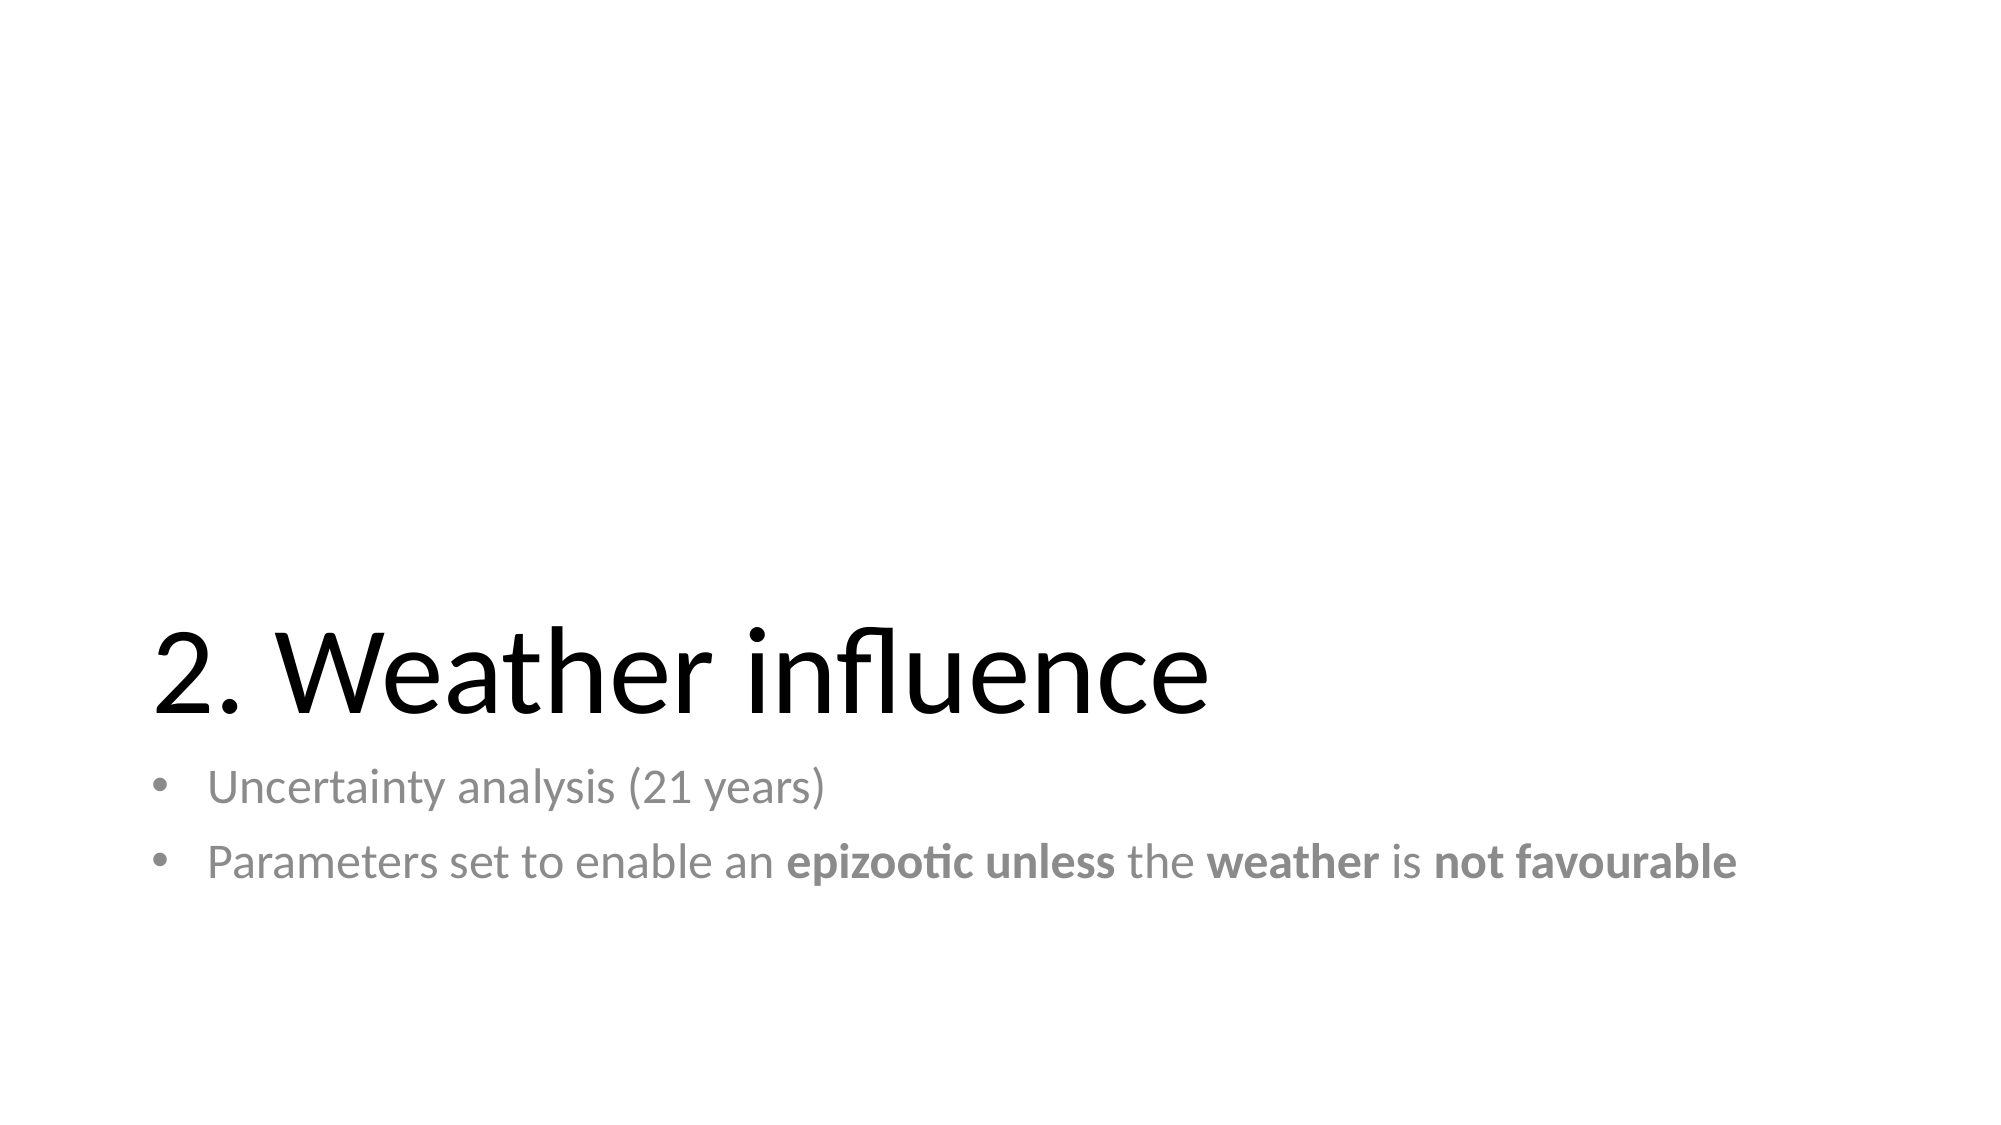

# 2. Weather influence
Uncertainty analysis (21 years)
Parameters set to enable an epizootic unless the weather is not favourable